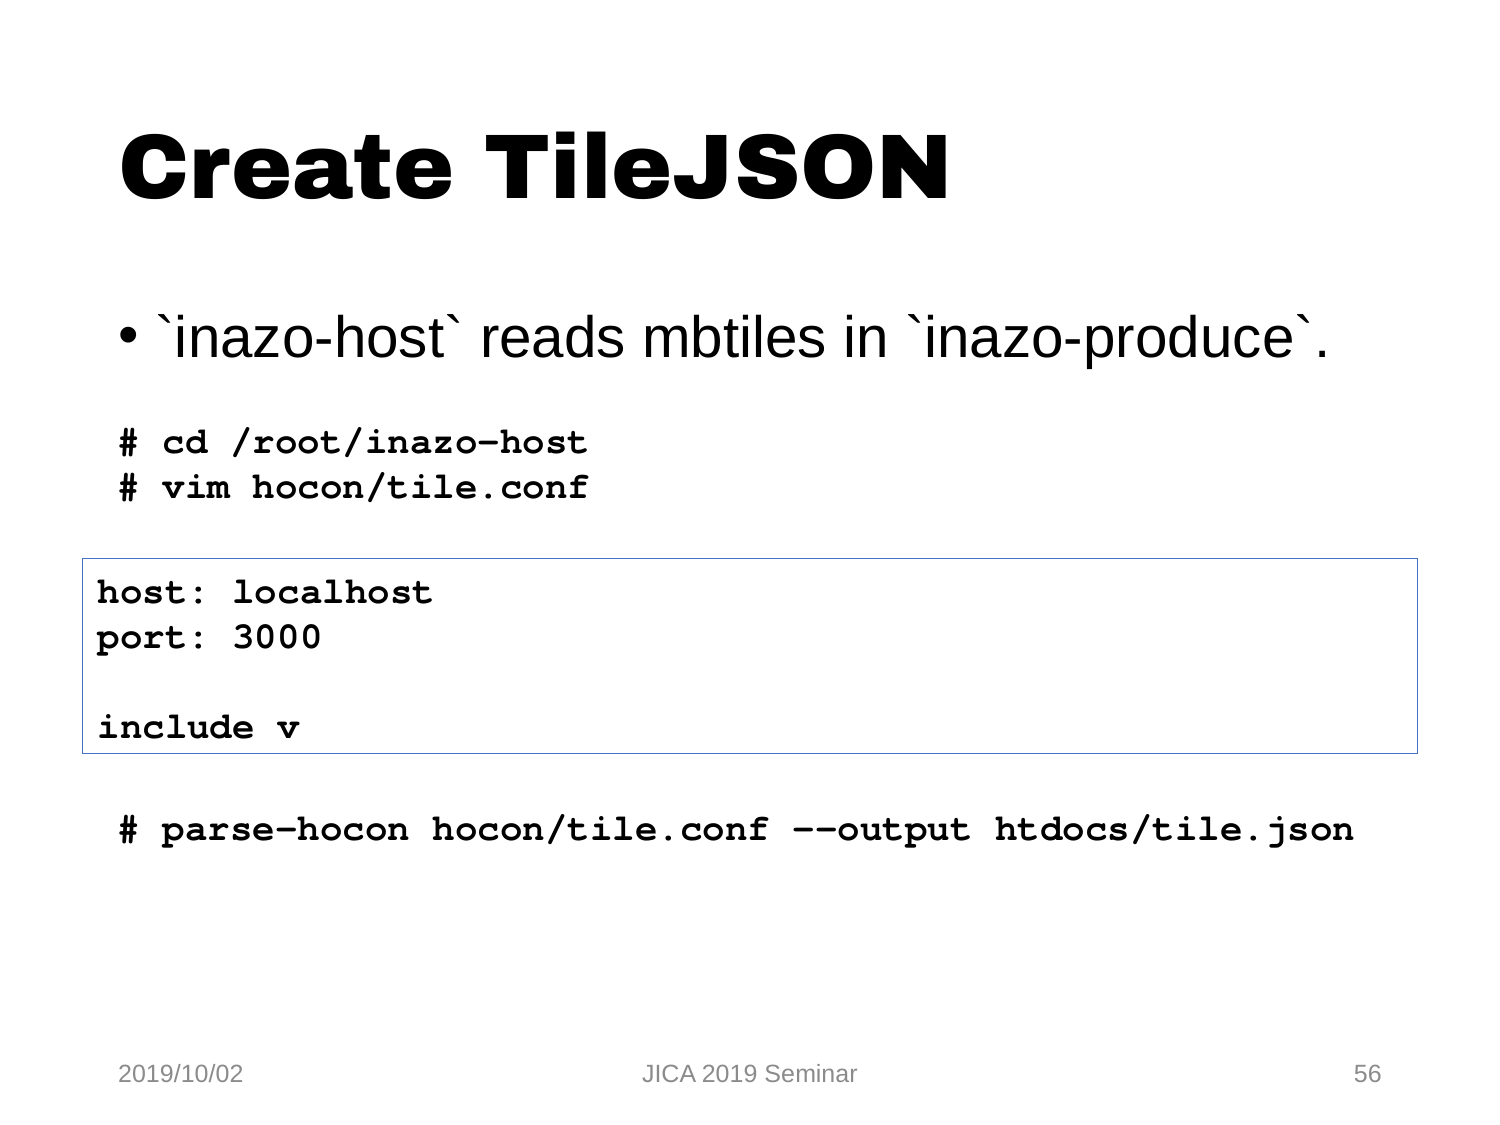

# Create TileJSON
`inazo-host` reads mbtiles in `inazo-produce`.

# cd /root/inazo-host
# vim hocon/tile.conf
host: localhost
port: 3000

include v
# parse-hocon hocon/tile.conf --output htdocs/tile.json
2019/10/02
JICA 2019 Seminar
56